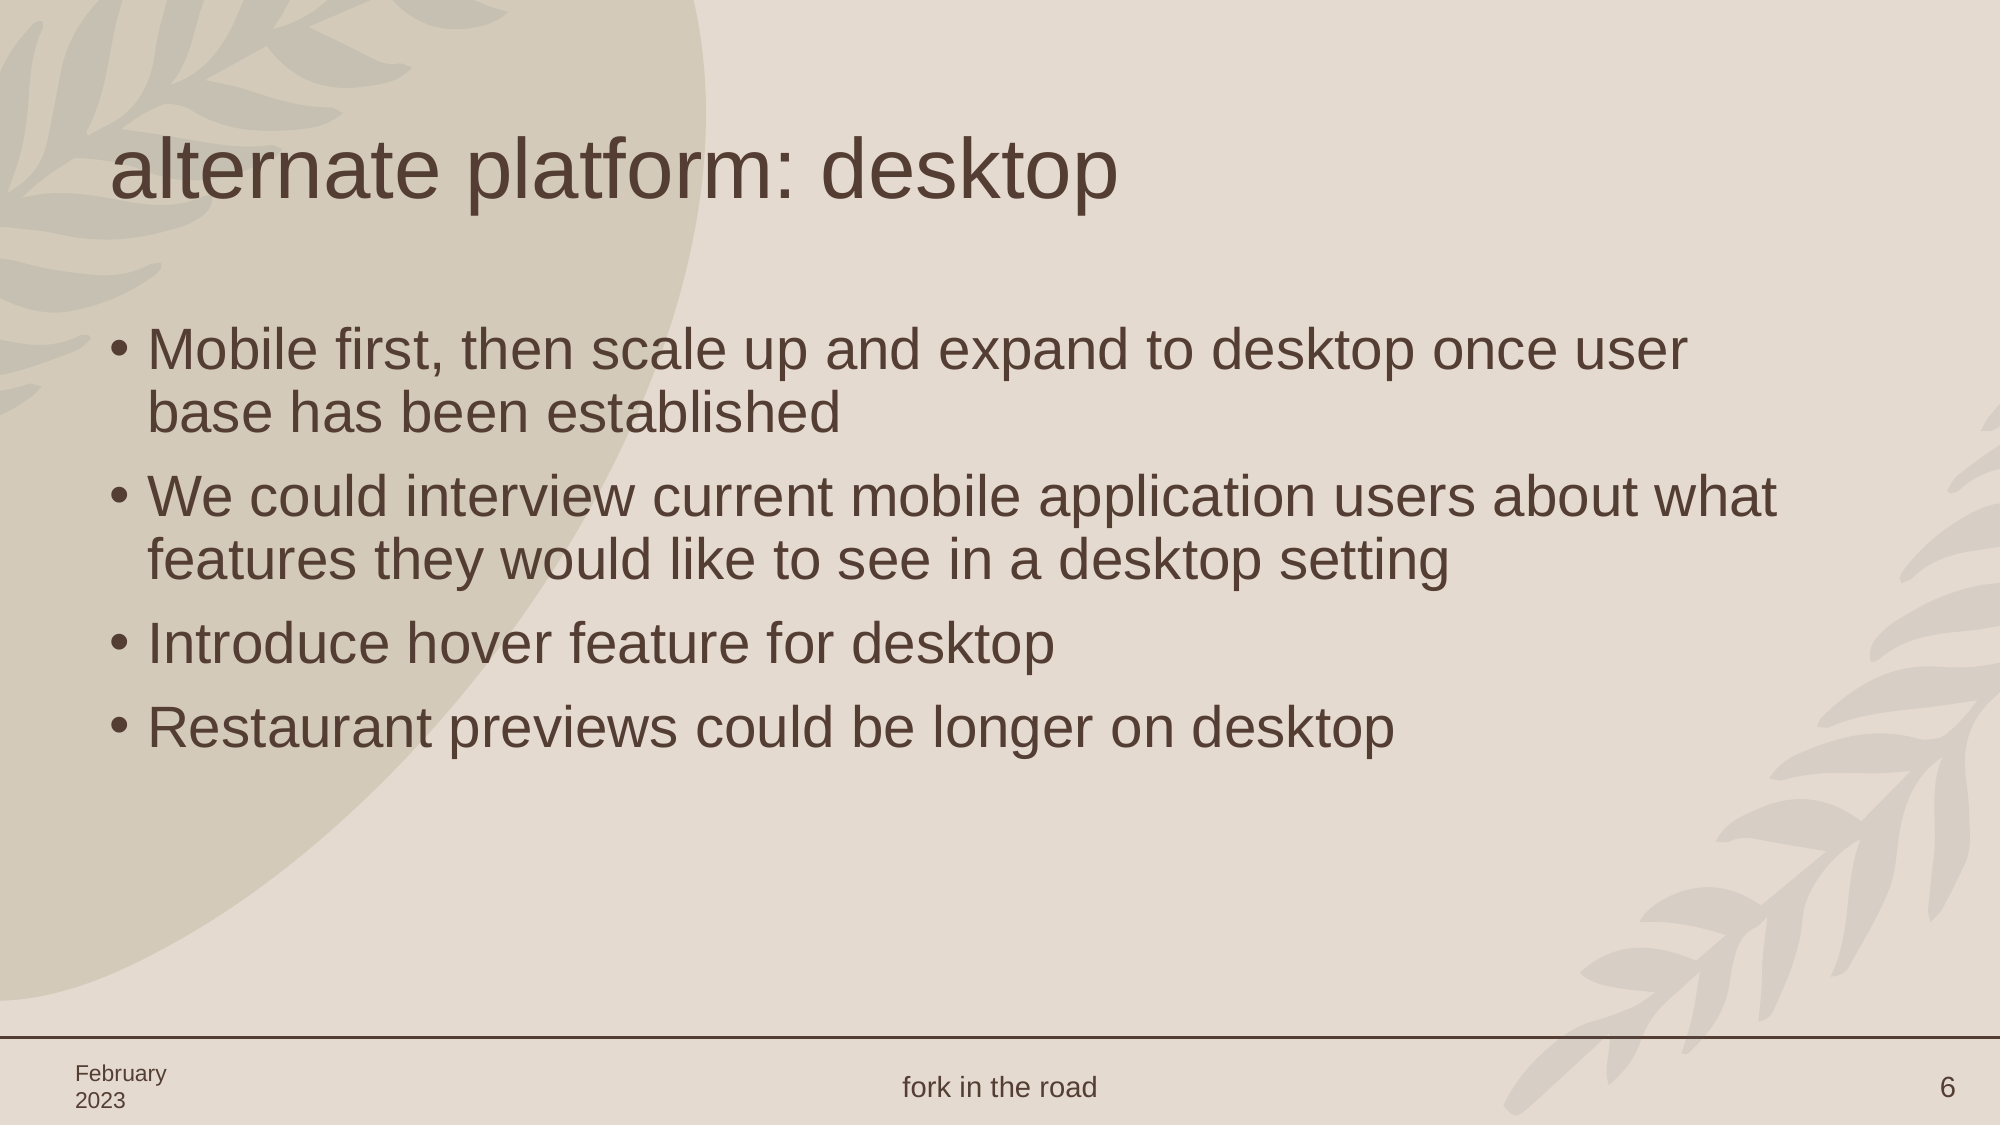

# alternate platform: desktop
Mobile first, then scale up and expand to desktop once user base has been established
We could interview current mobile application users about what features they would like to see in a desktop setting
Introduce hover feature for desktop
Restaurant previews could be longer on desktop
February 2023
fork in the road
6